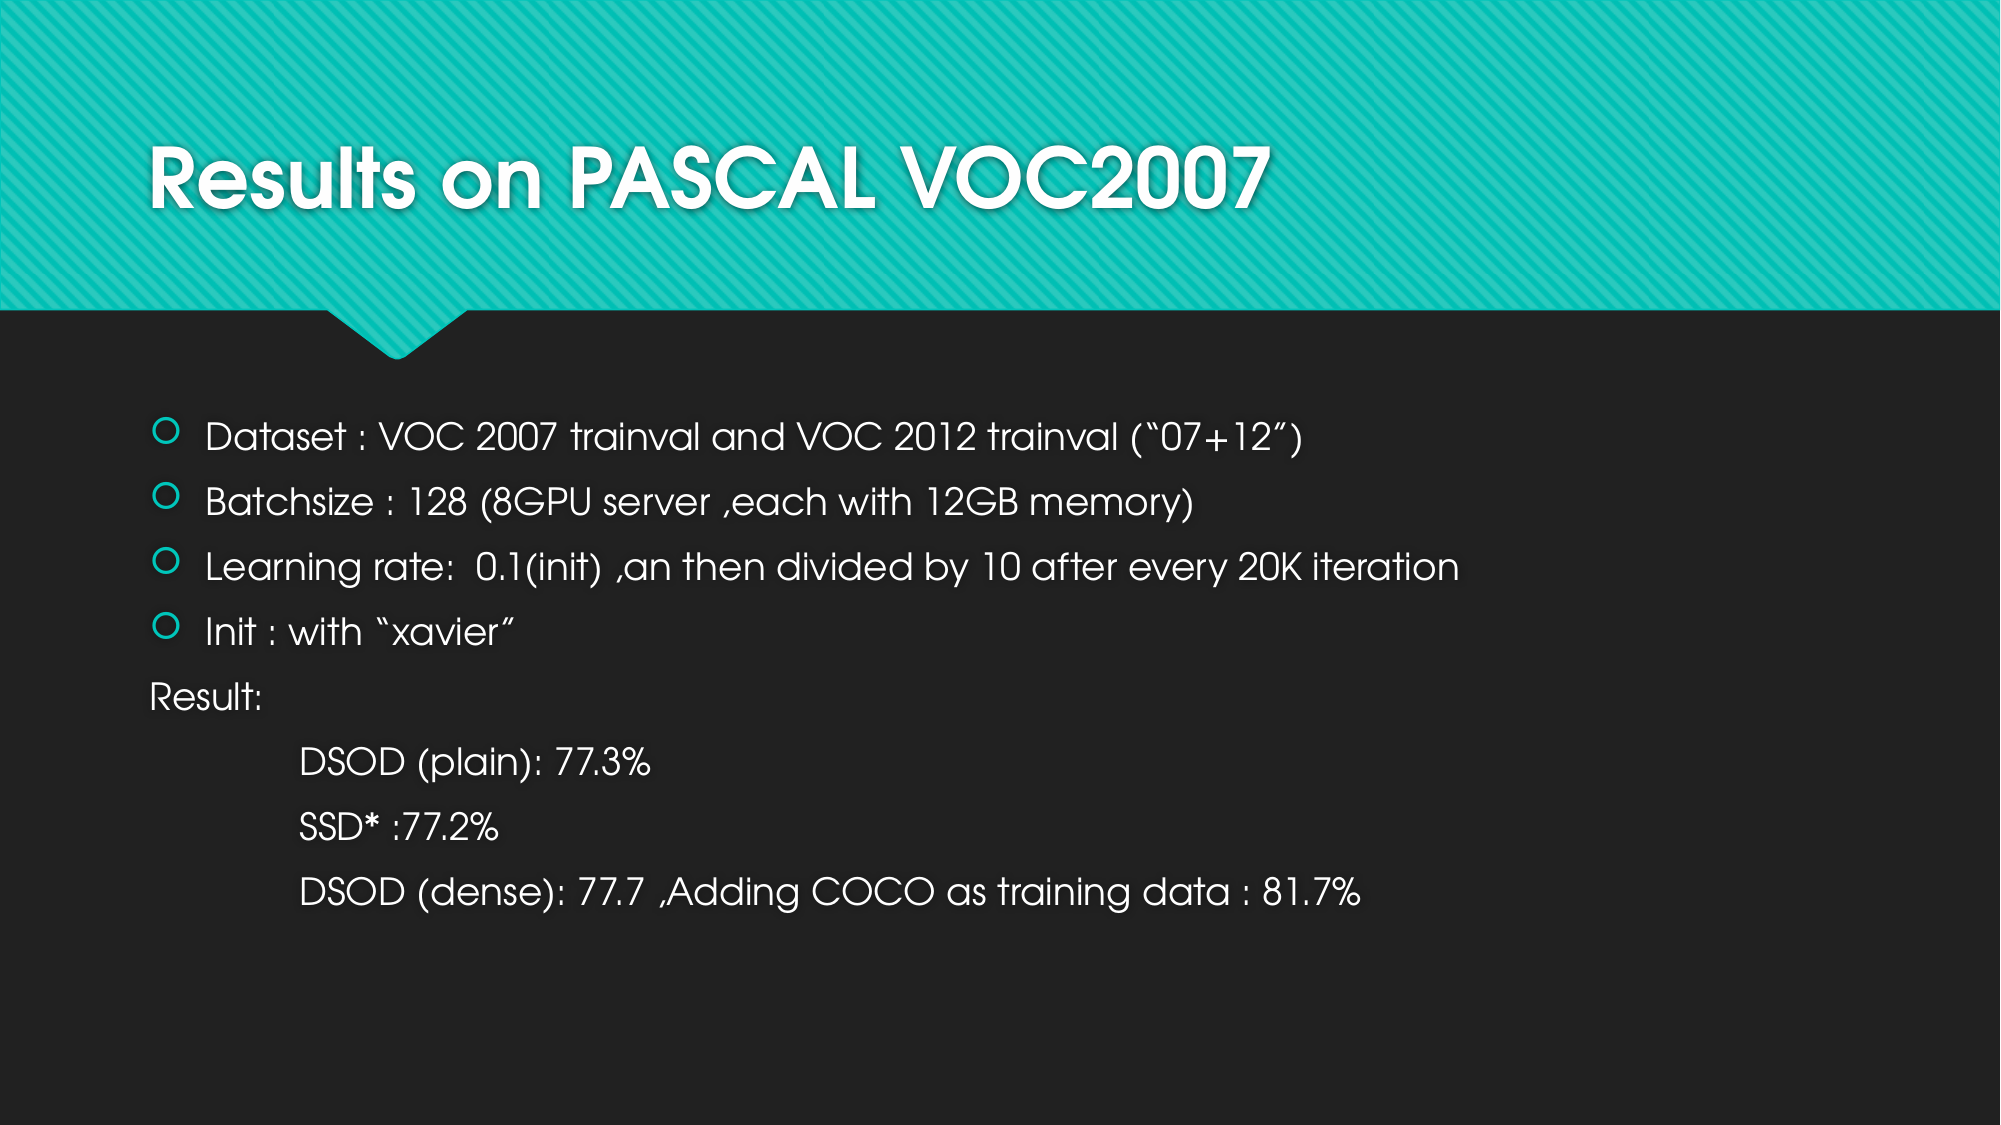

# Results on PASCAL VOC2007
Dataset : VOC 2007 trainval and VOC 2012 trainval (“07+12”)
Batchsize : 128 (8GPU server ,each with 12GB memory)
Learning rate:  0.1(init) ,an then divided by 10 after every 20K iteration
Init : with “xavier”
Result:
	DSOD (plain): 77.3%
	SSD* :77.2%
	DSOD (dense): 77.7 ,Adding COCO as training data : 81.7%